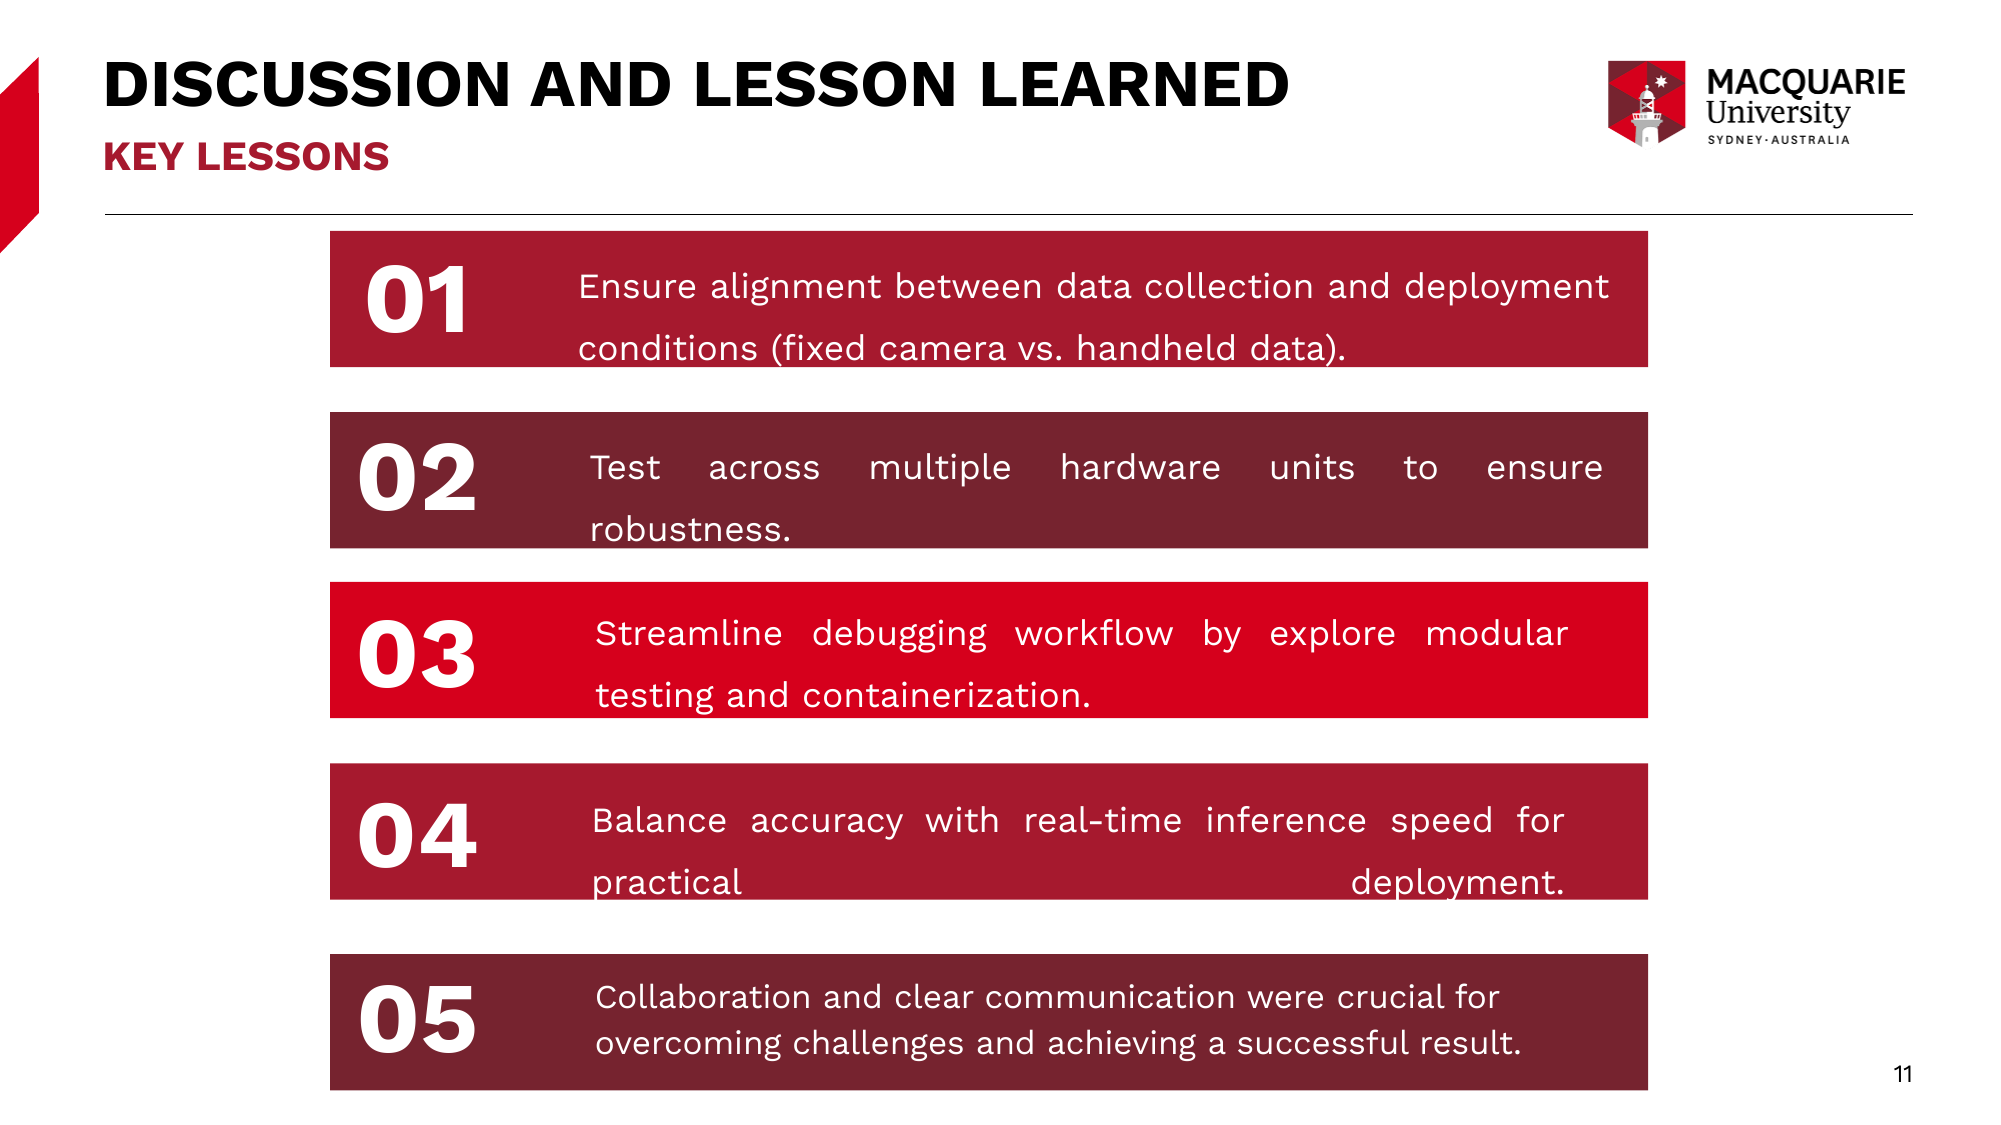

# DISCUSSION AND LESSON LEARNED
KEY LESSONS
01

Ensure alignment between data collection and deployment conditions (fixed camera vs. handheld data).
01
Ensure alignment between data collection and deployment conditions (fixed camera vs. handheld data).
02

Test across multiple hardware units to ensure robustness.
02
02
Test across multiple hardware units to ensure robustness.
Test across multiple hardware units to ensure robustness.
02
03

Streamline debugging workflow by explore modular testing and containerization.
03
Streamline debugging workflow by explore modular testing and containerization.
03
Streamline debugging workflow by explore modular testing and containerization.

04
Balance accuracy with real-time inference speed for practical deployment.

03
04
05

Collaboration and clear communication were crucial for overcoming challenges and achieving a successful result.

11